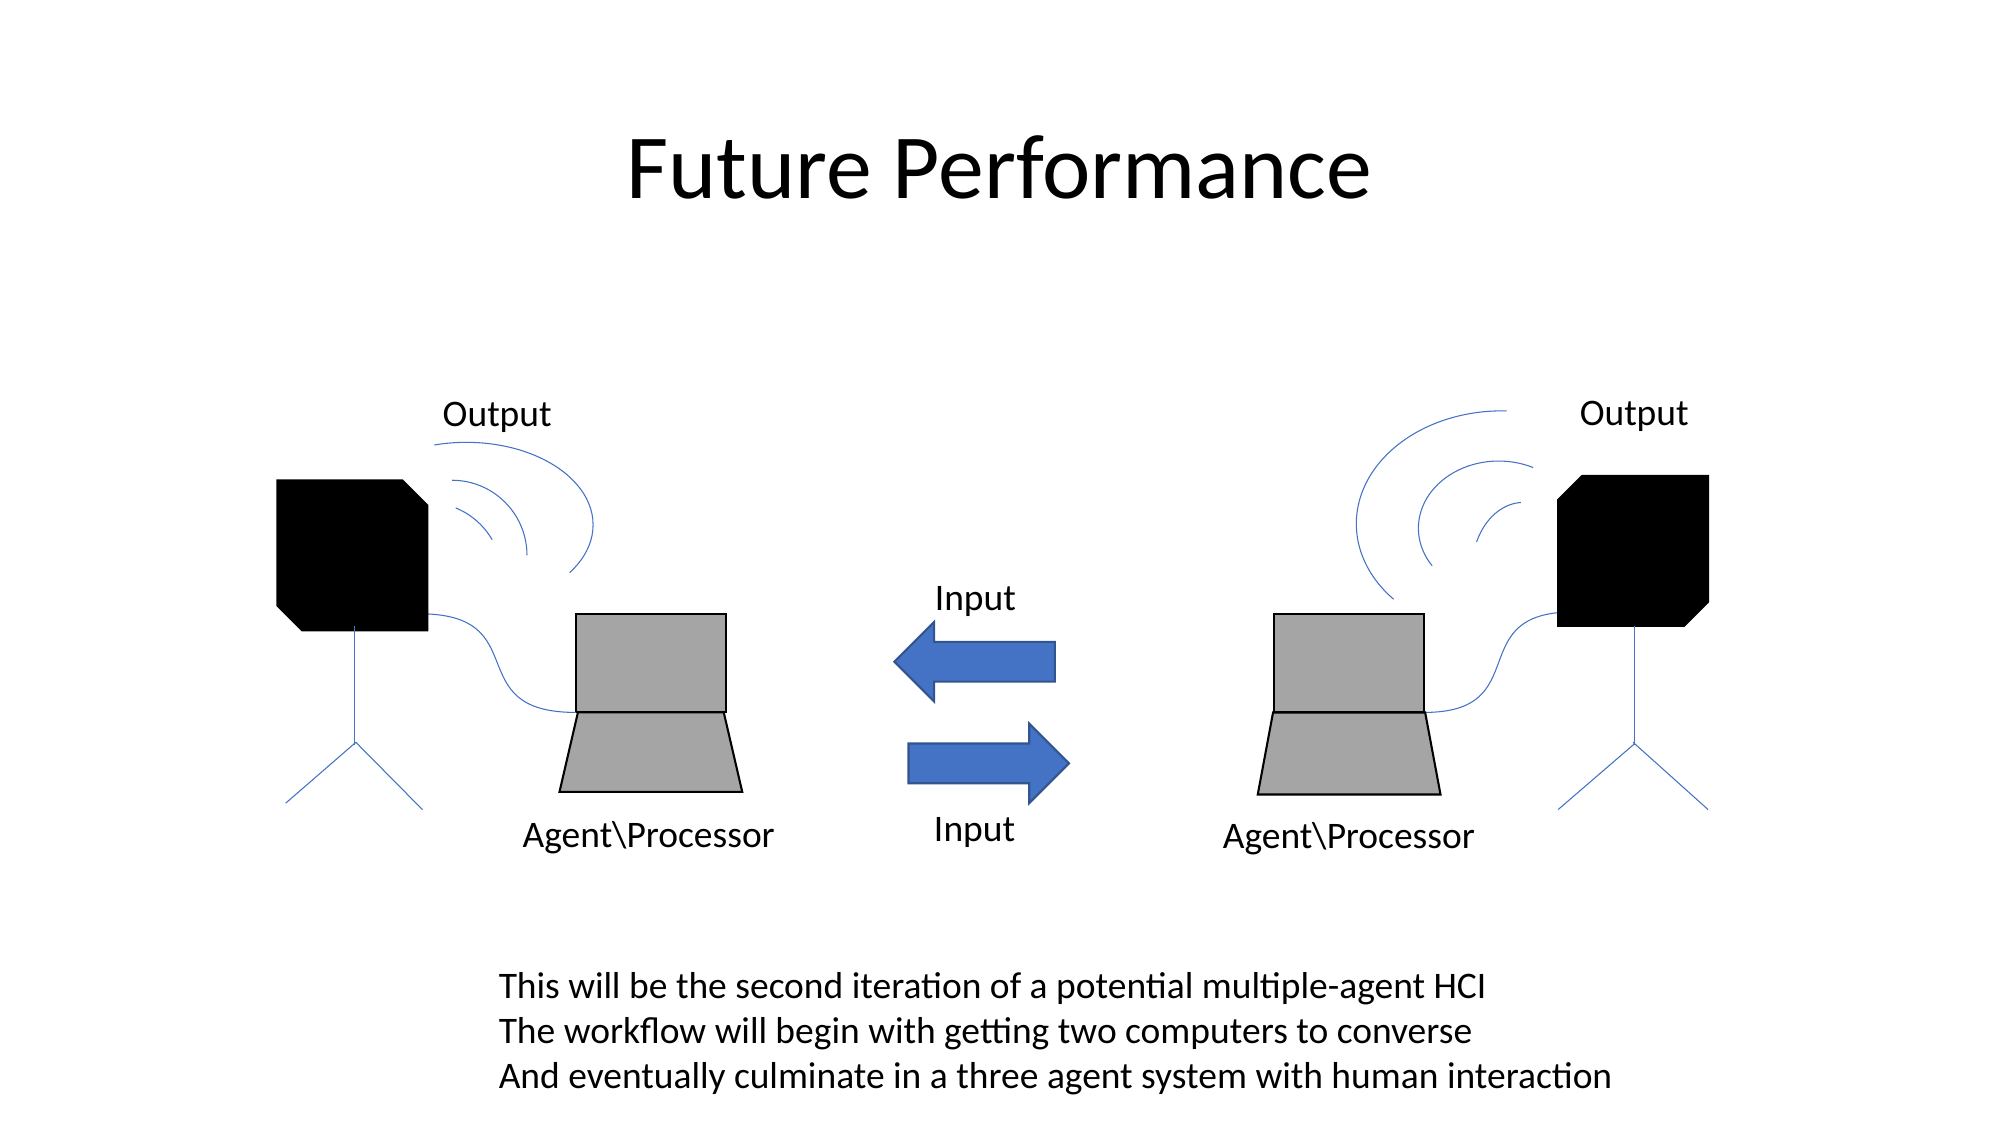

# Future Performance

Output
Output

Input

Input
Agent\Processor
Agent\Processor
This will be the second iteration of a potential multiple-agent HCI
The workflow will begin with getting two computers to converse
And eventually culminate in a three agent system with human interaction